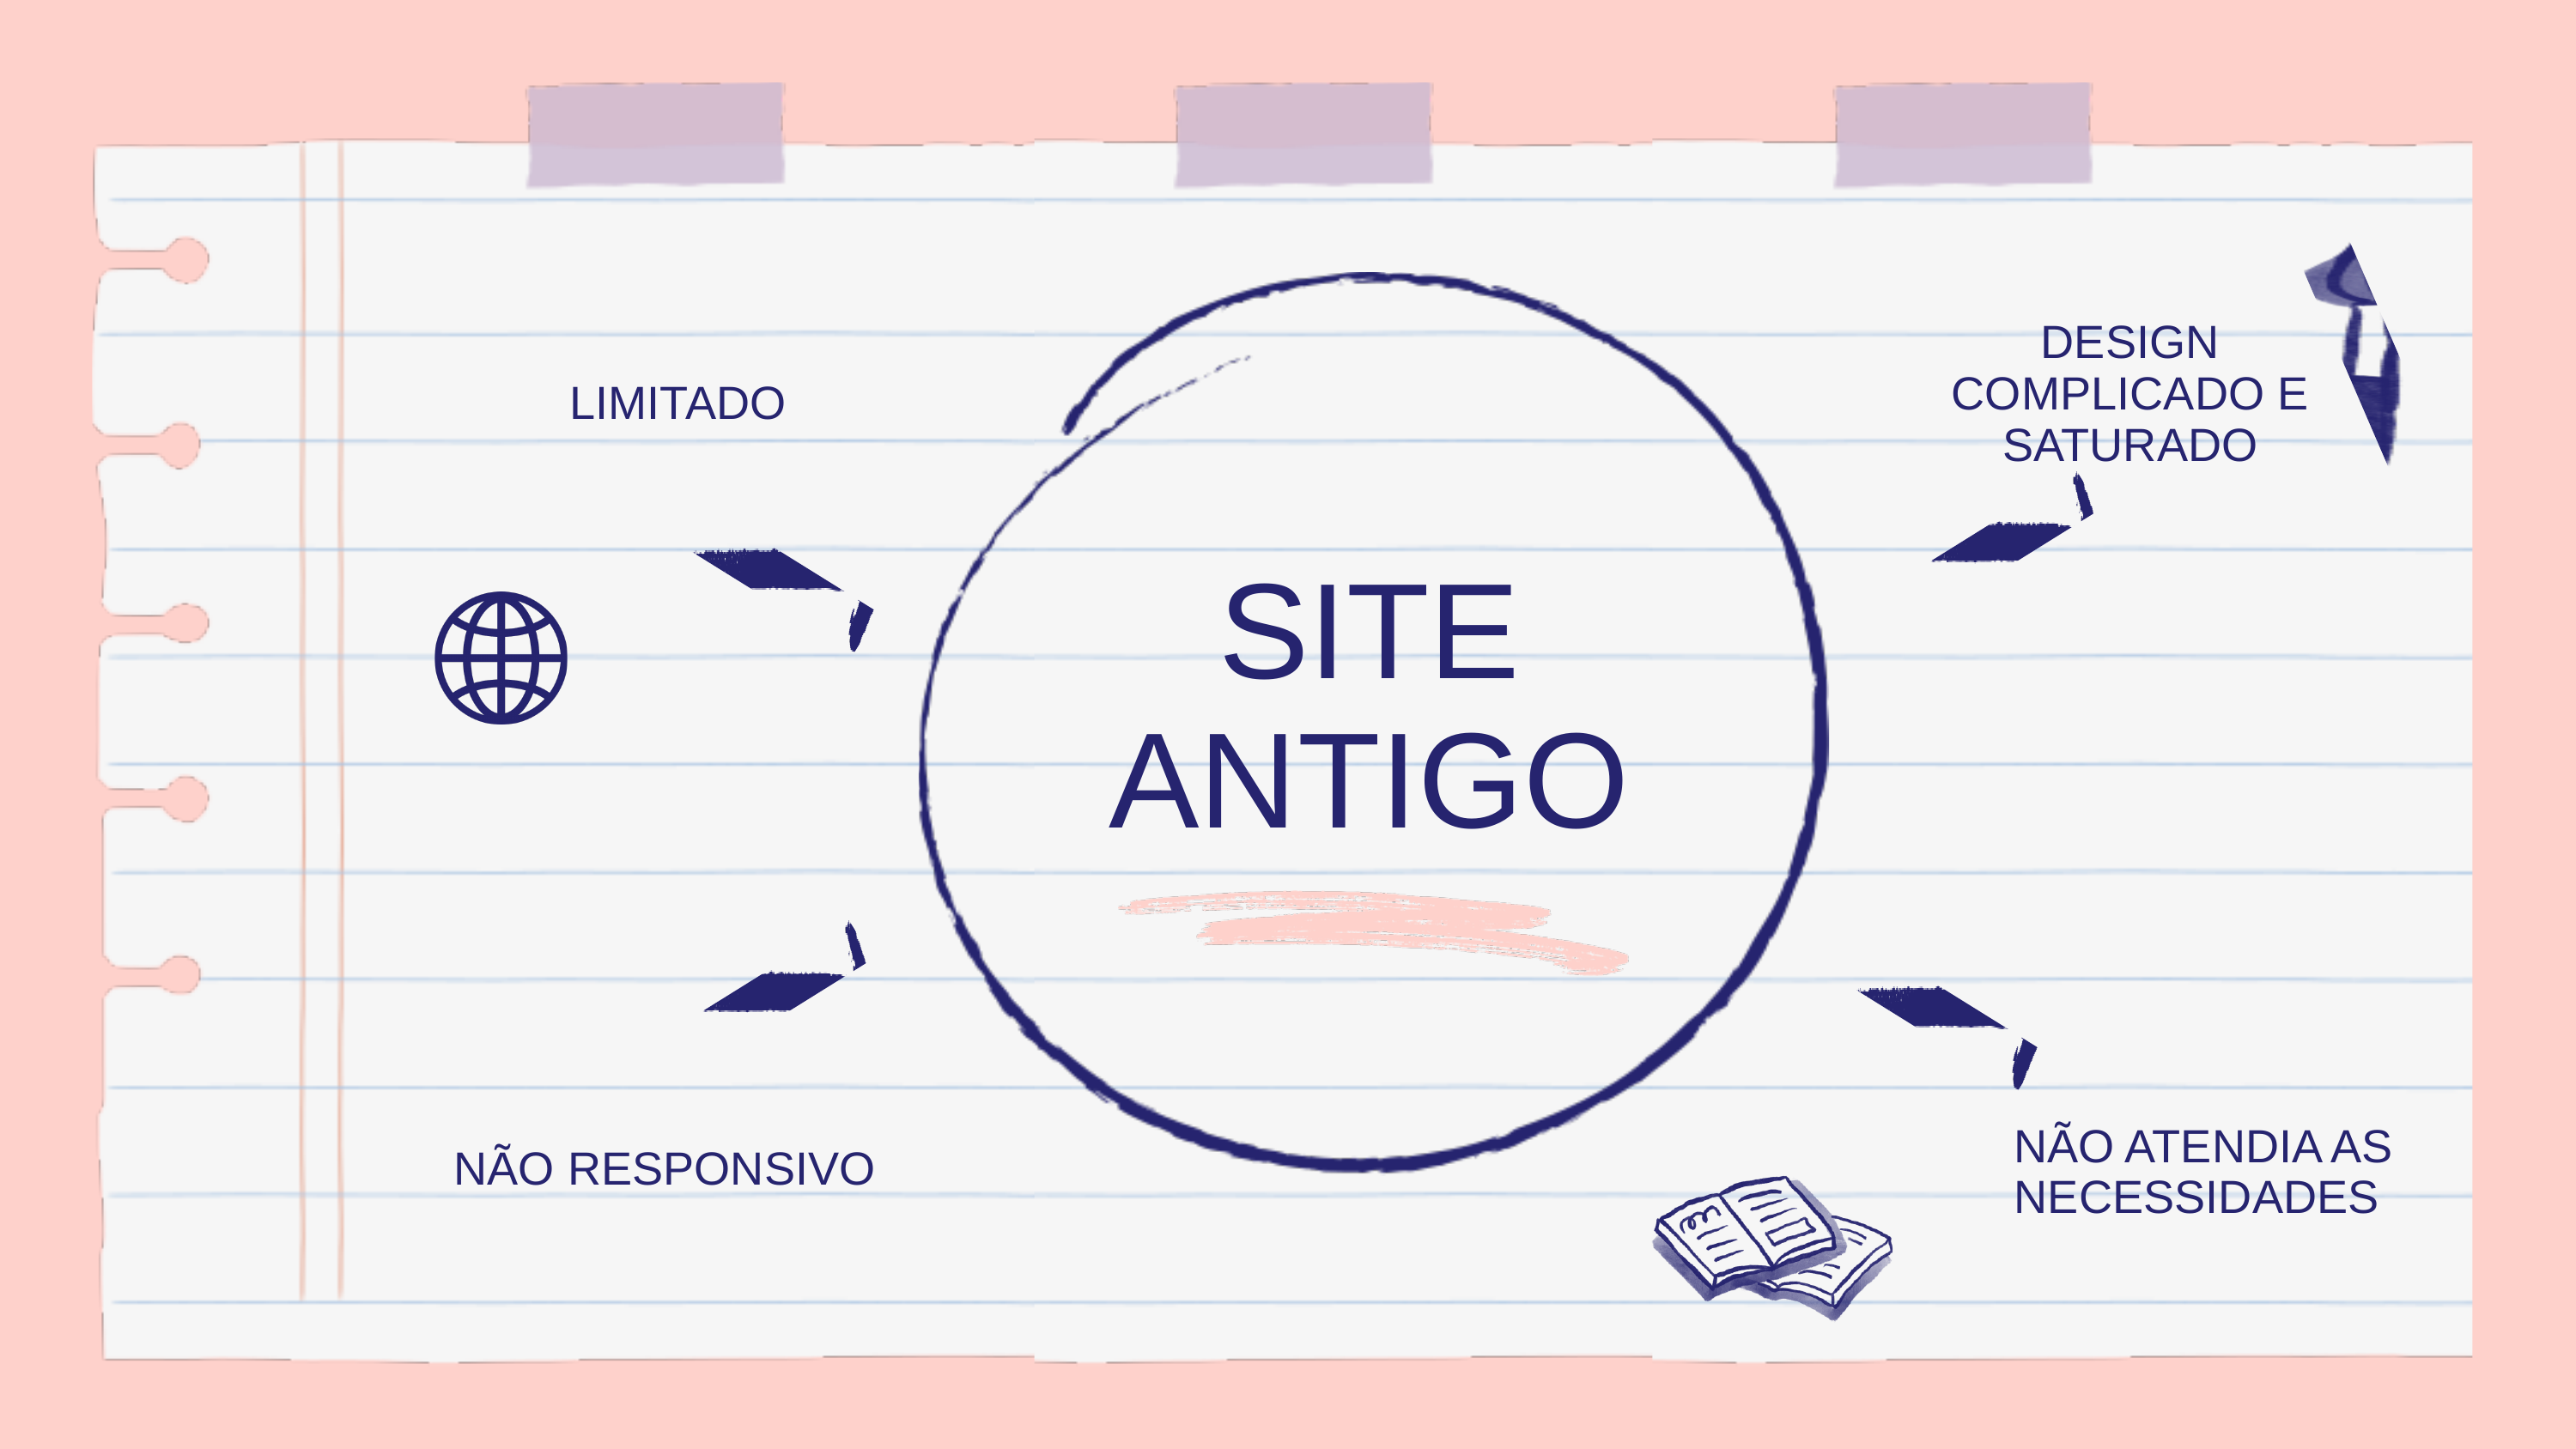

DESIGN COMPLICADO E SATURADO
LIMITADO

SITE ANTIGO

NÃO ATENDIA AS NECESSIDADES
NÃO RESPONSIVO